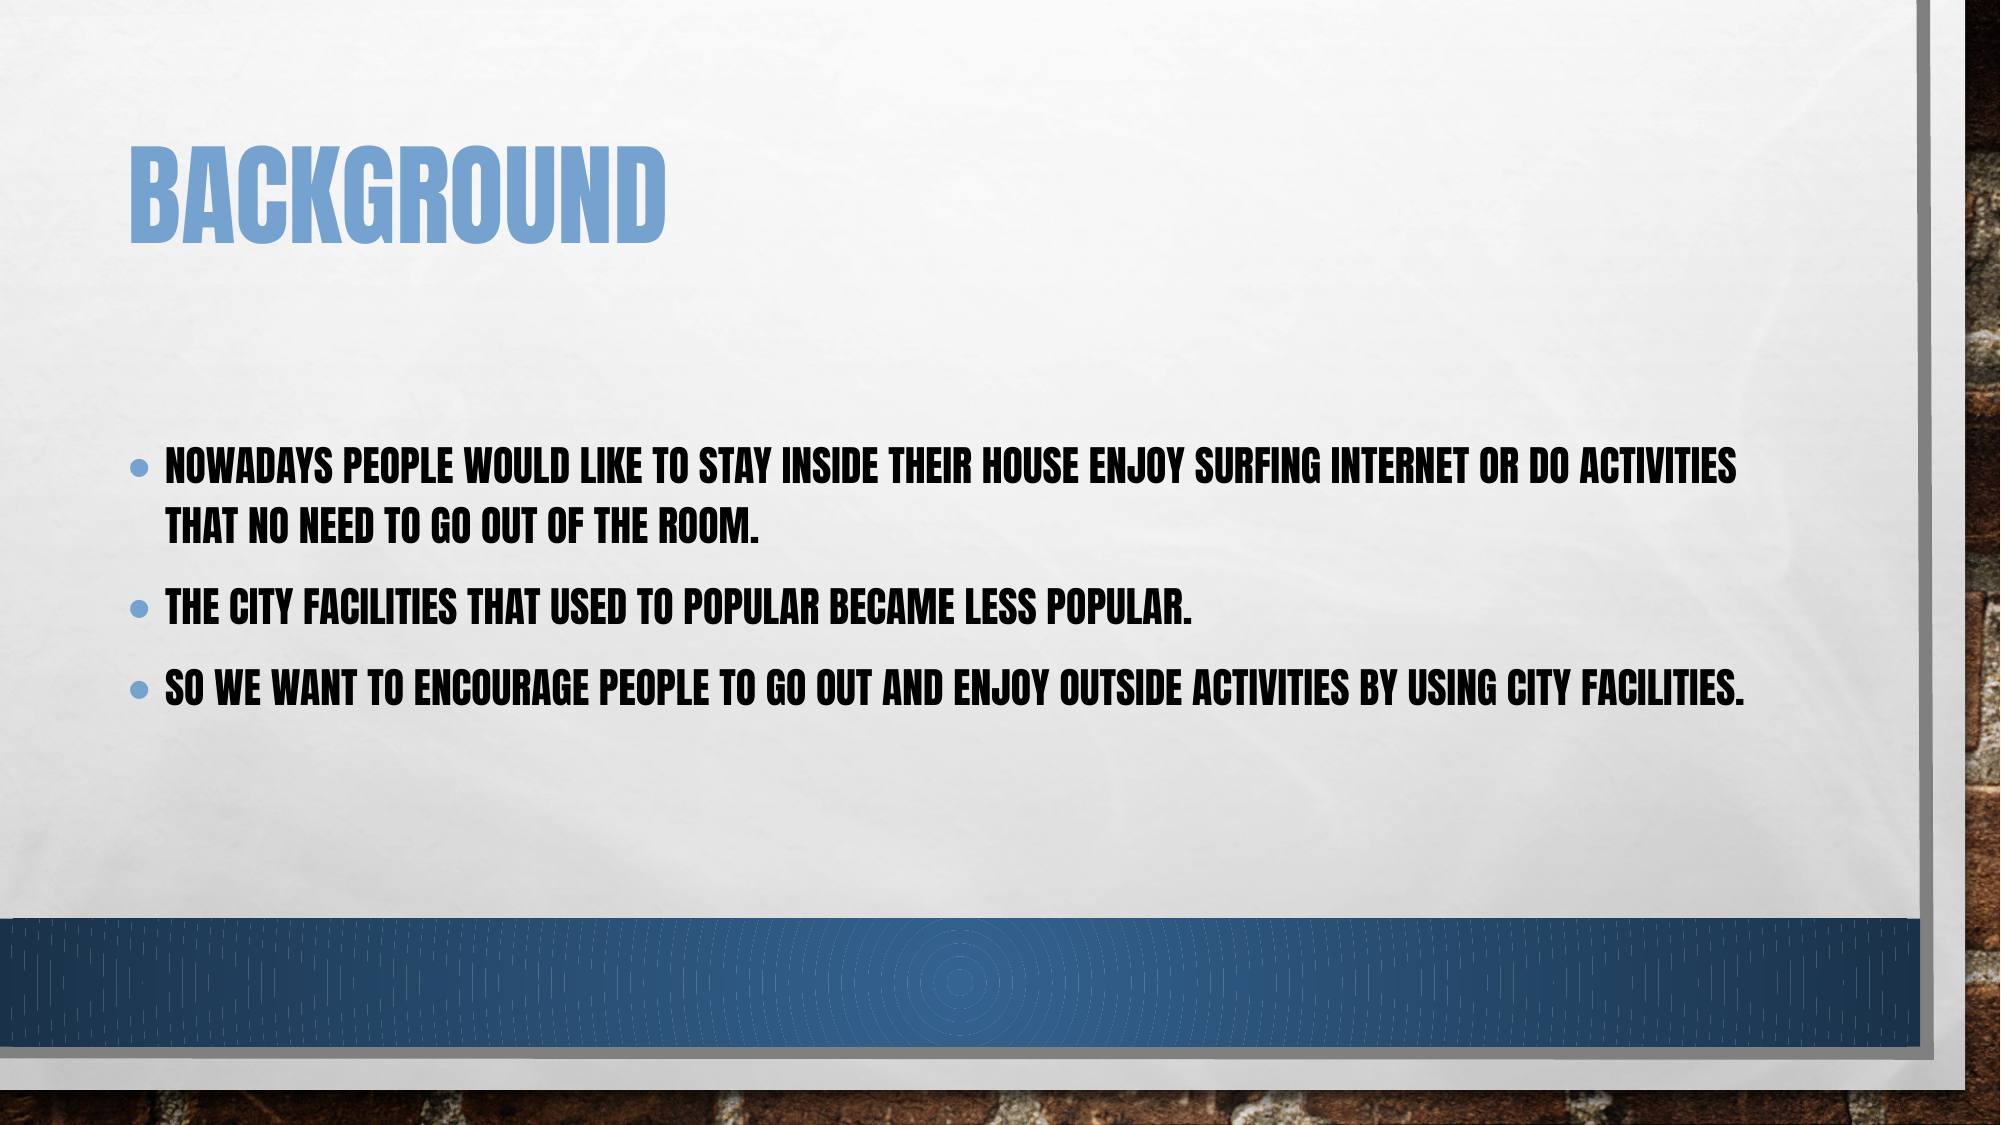

# background
Nowadays people would like to stay inside their house enjoy surfing internet or do activities that no need to go out of the room.
The city facilities that used to popular became less popular.
So We want to encourage people to go out and enjoy outside activities by using city facilities.